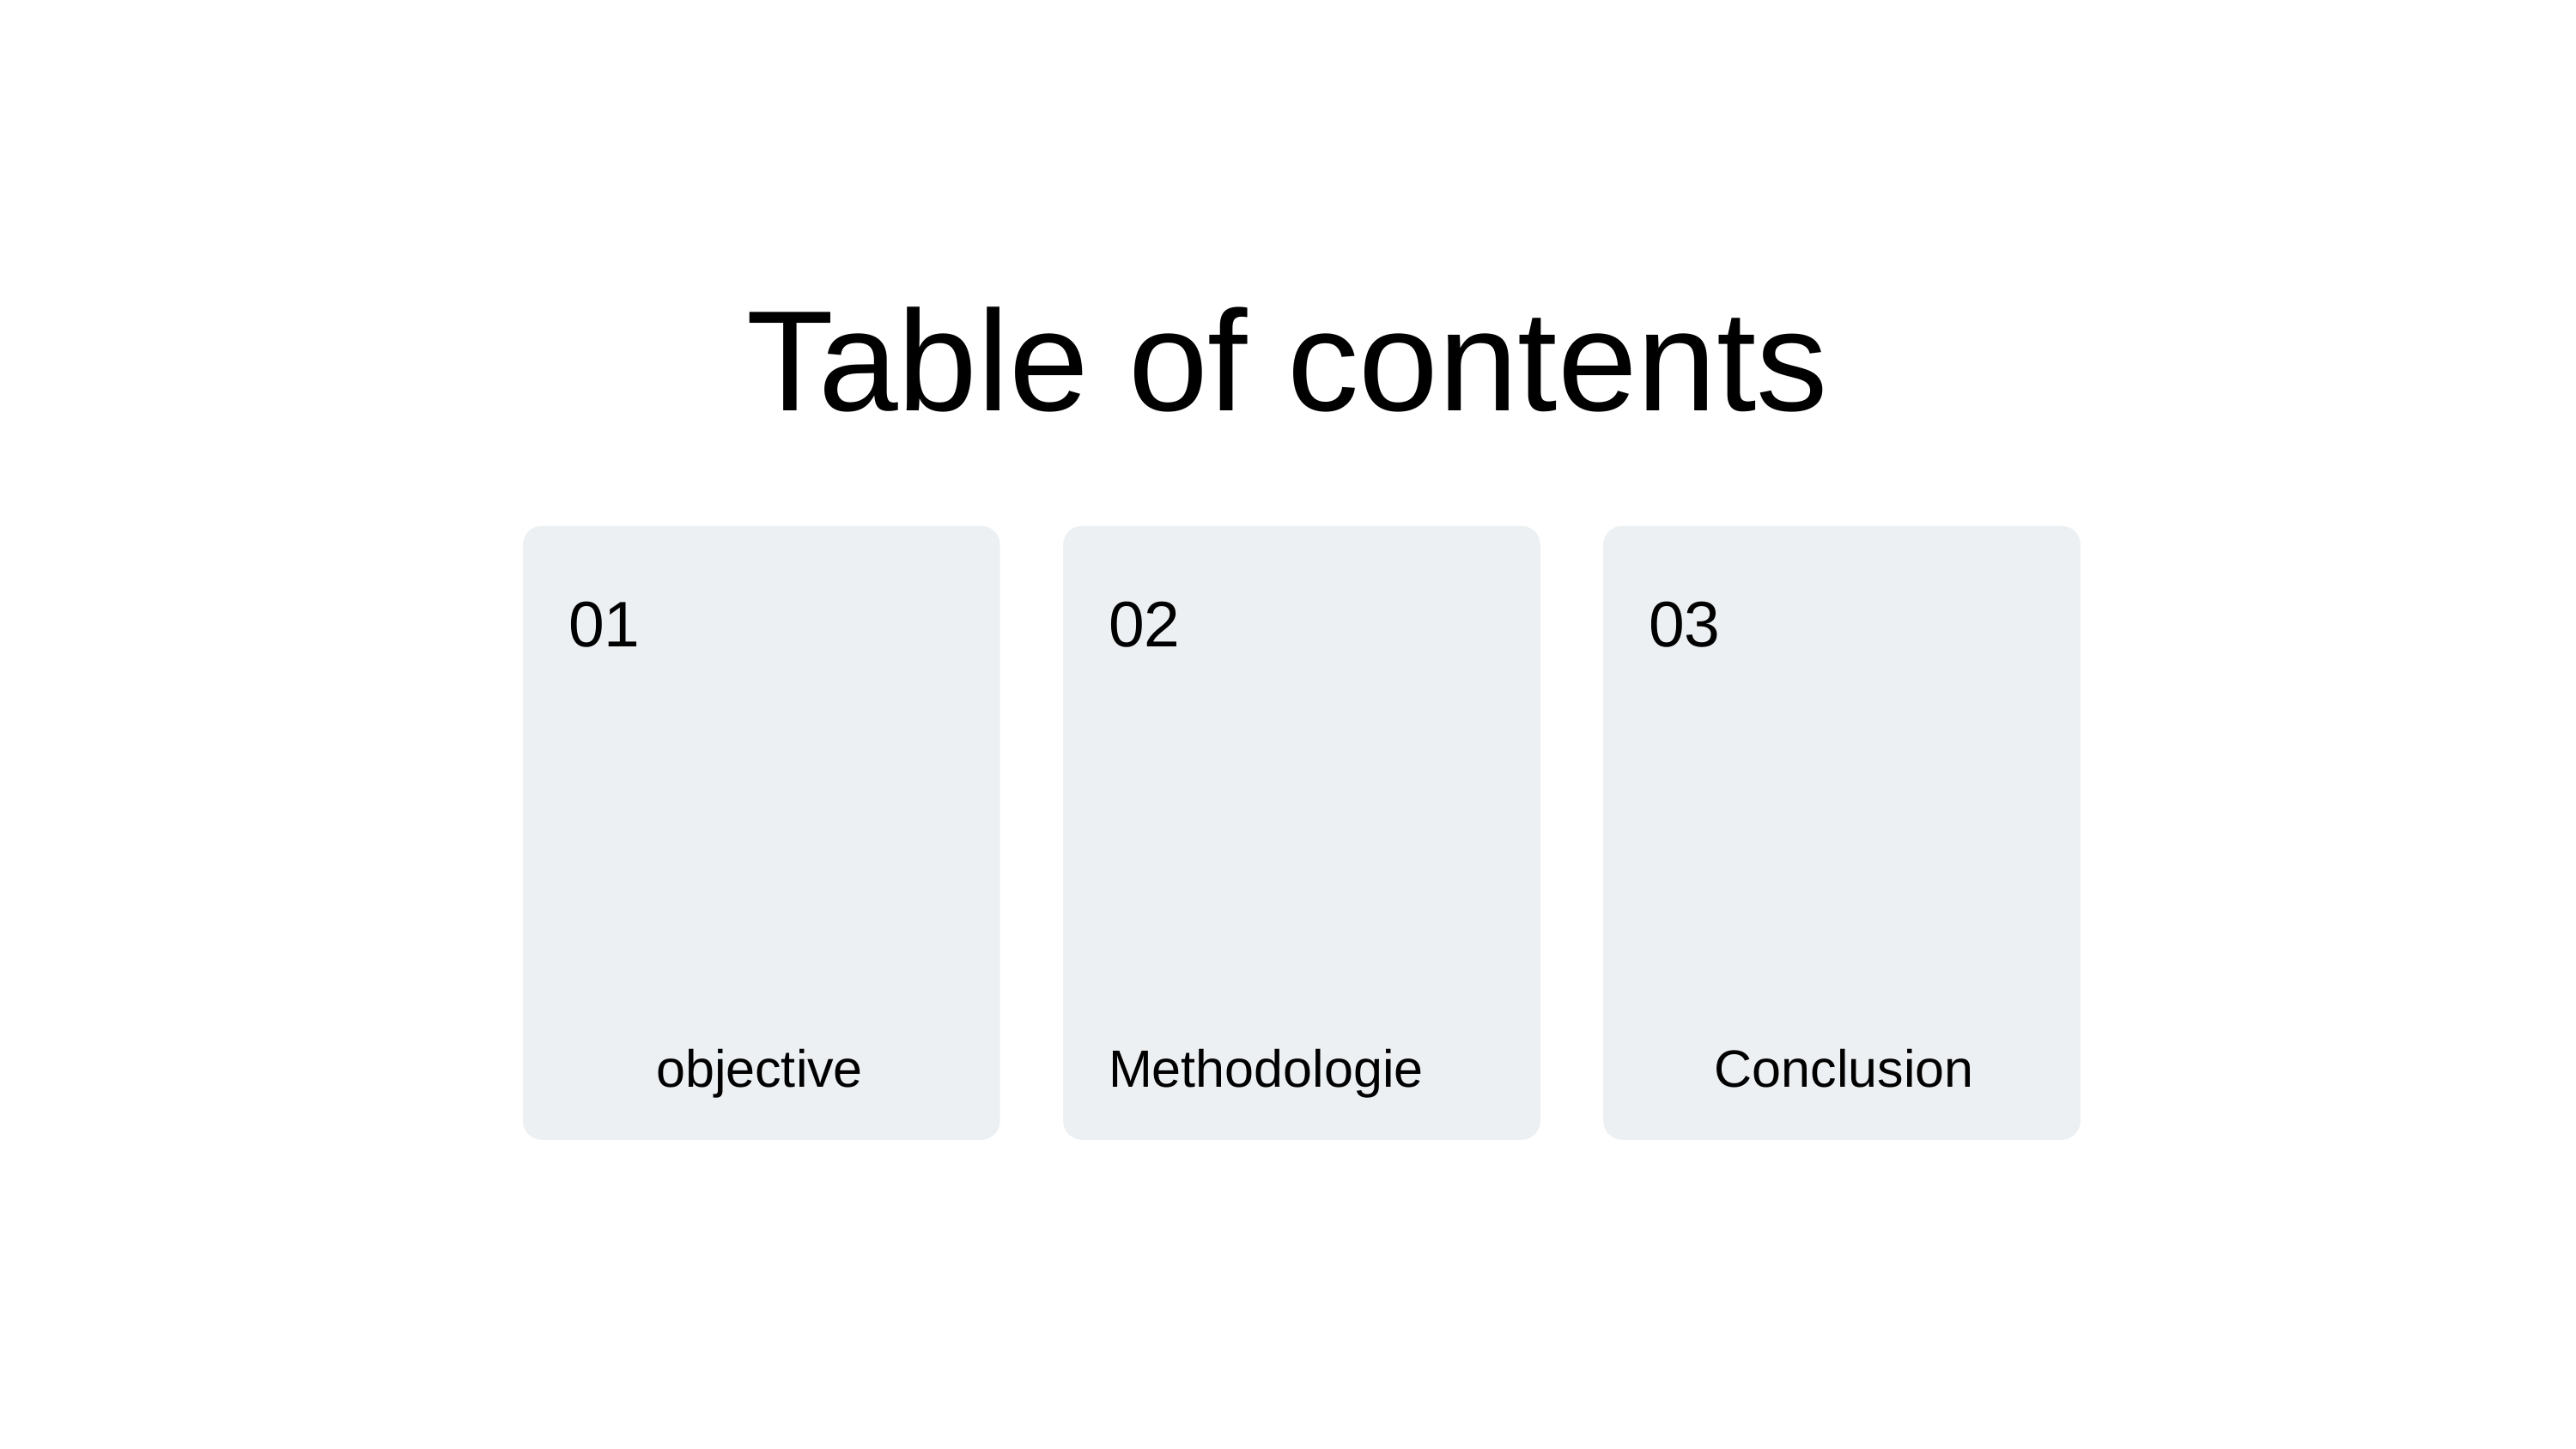

Table of contents

01
02
03
objective
Methodologie
Conclusion